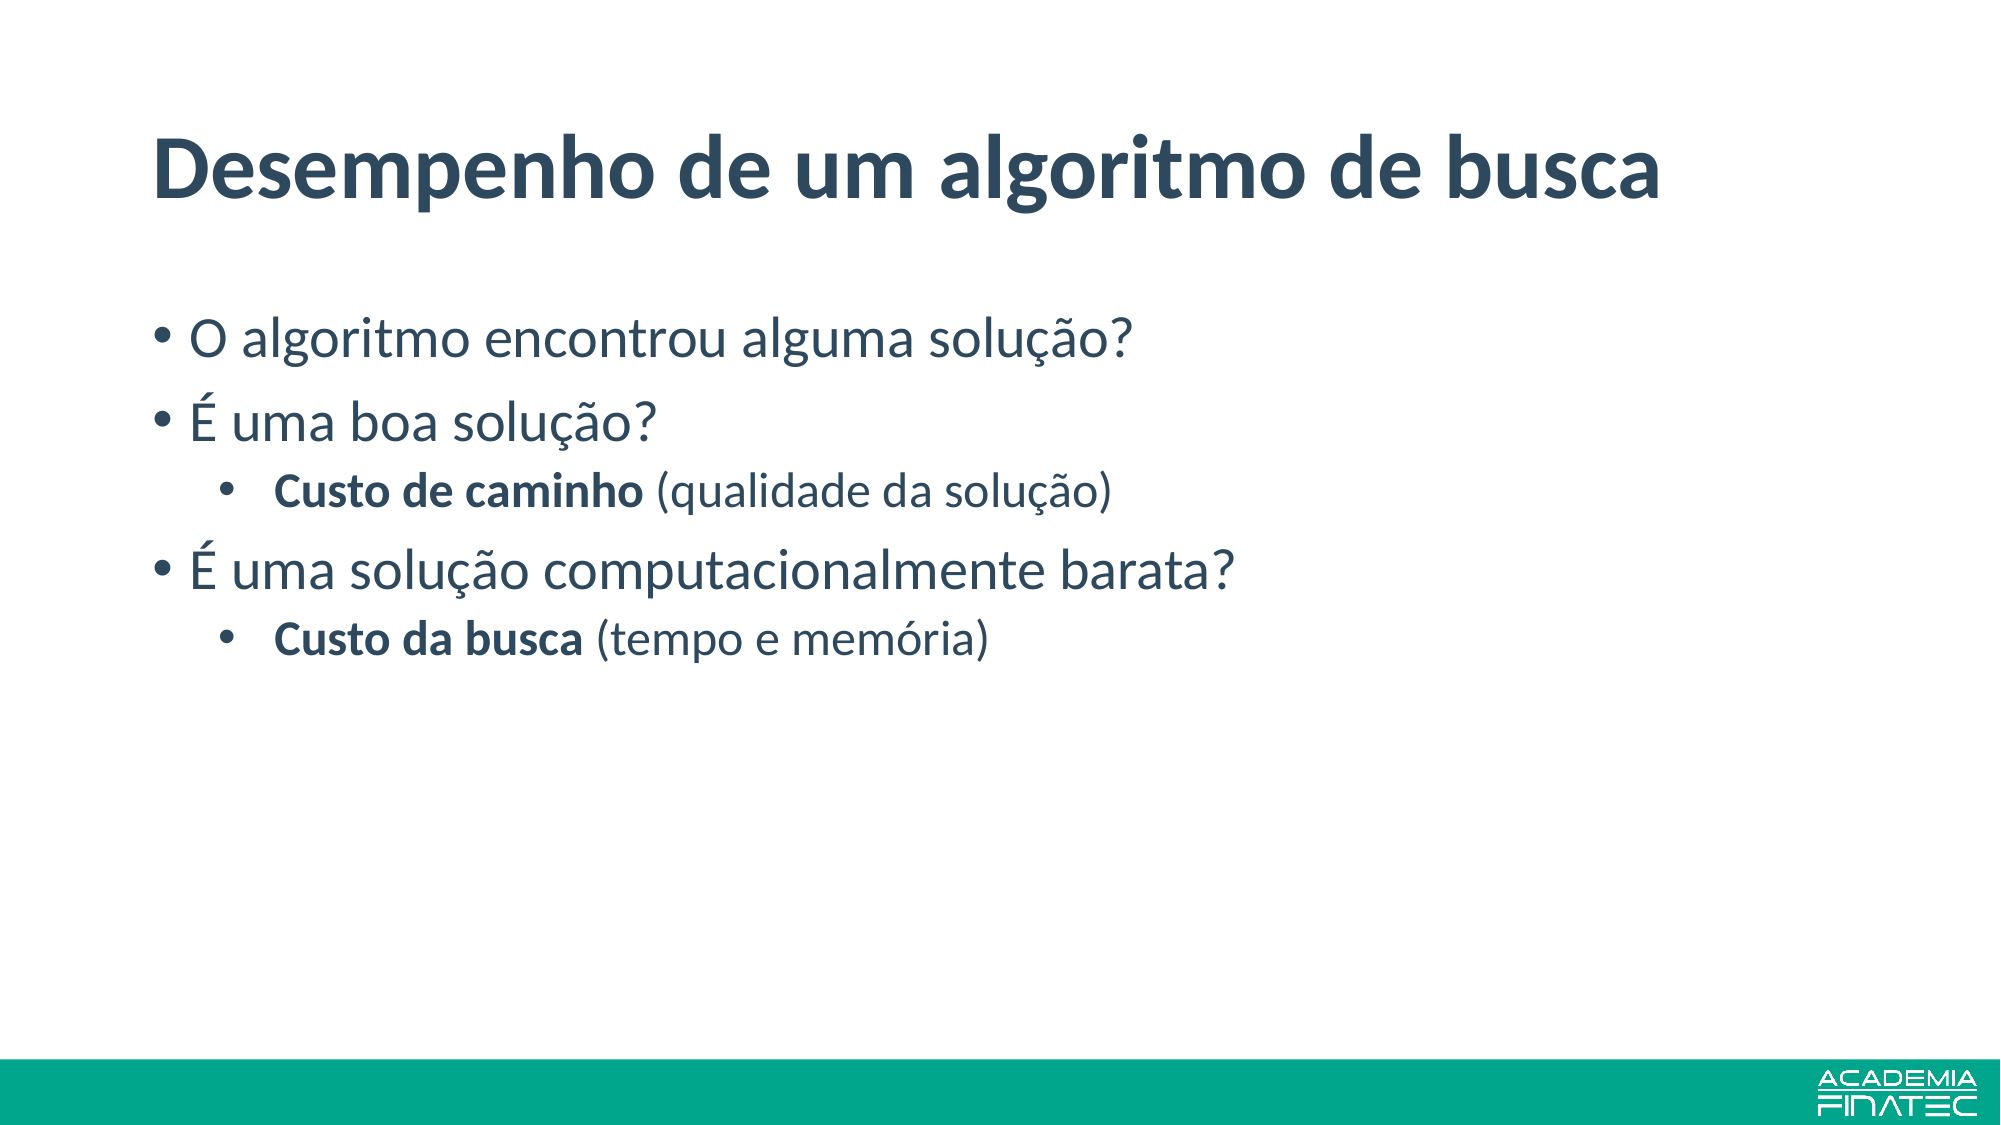

# Desempenho de um algoritmo de busca
O algoritmo encontrou alguma solução?
É uma boa solução?
Custo de caminho (qualidade da solução)
É uma solução computacionalmente barata?
Custo da busca (tempo e memória)